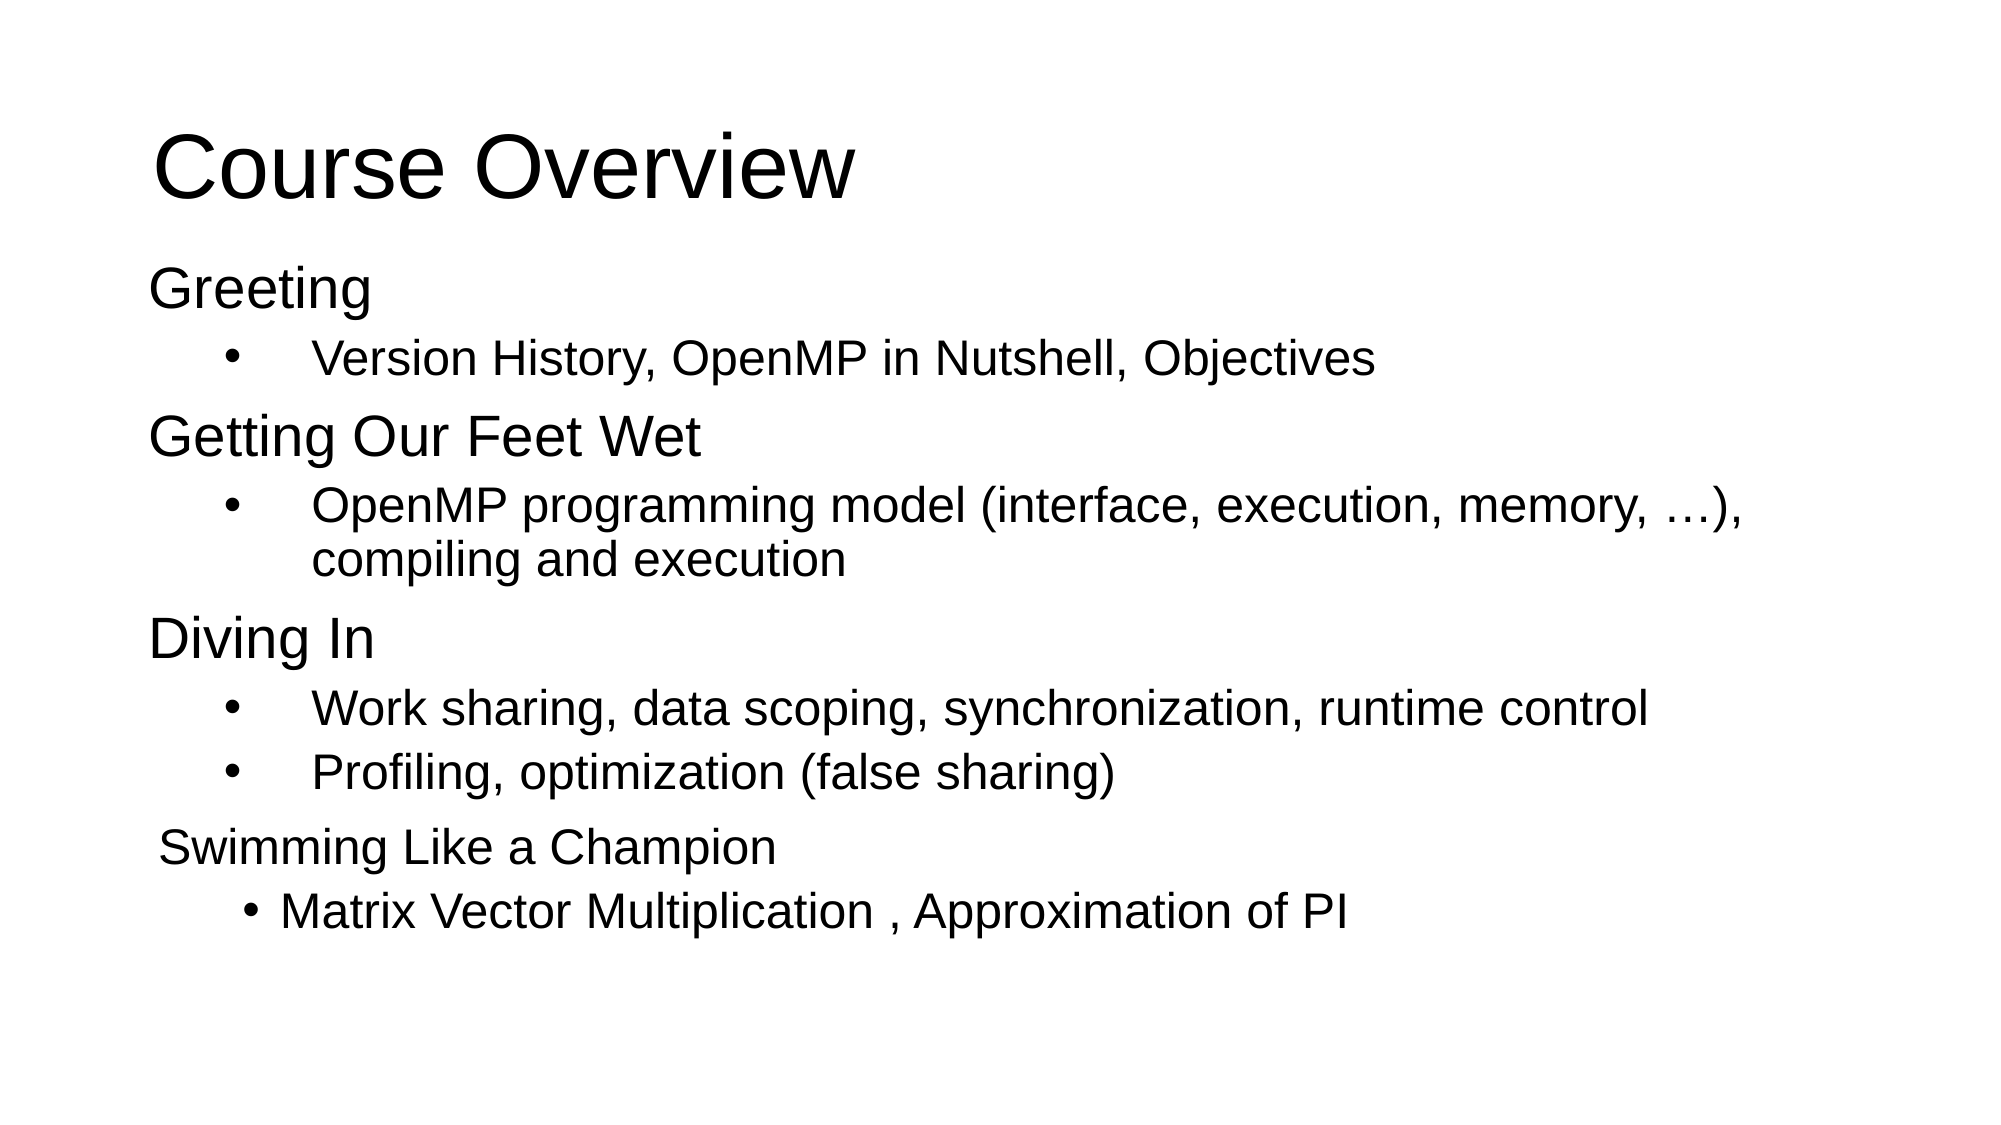

# Course Overview
Greeting
Version History, OpenMP in Nutshell, Objectives
Getting Our Feet Wet
OpenMP programming model (interface, execution, memory, …), compiling and execution
Diving In
Work sharing, data scoping, synchronization, runtime control
Profiling, optimization (false sharing)
Swimming Like a Champion
Matrix Vector Multiplication , Approximation of PI